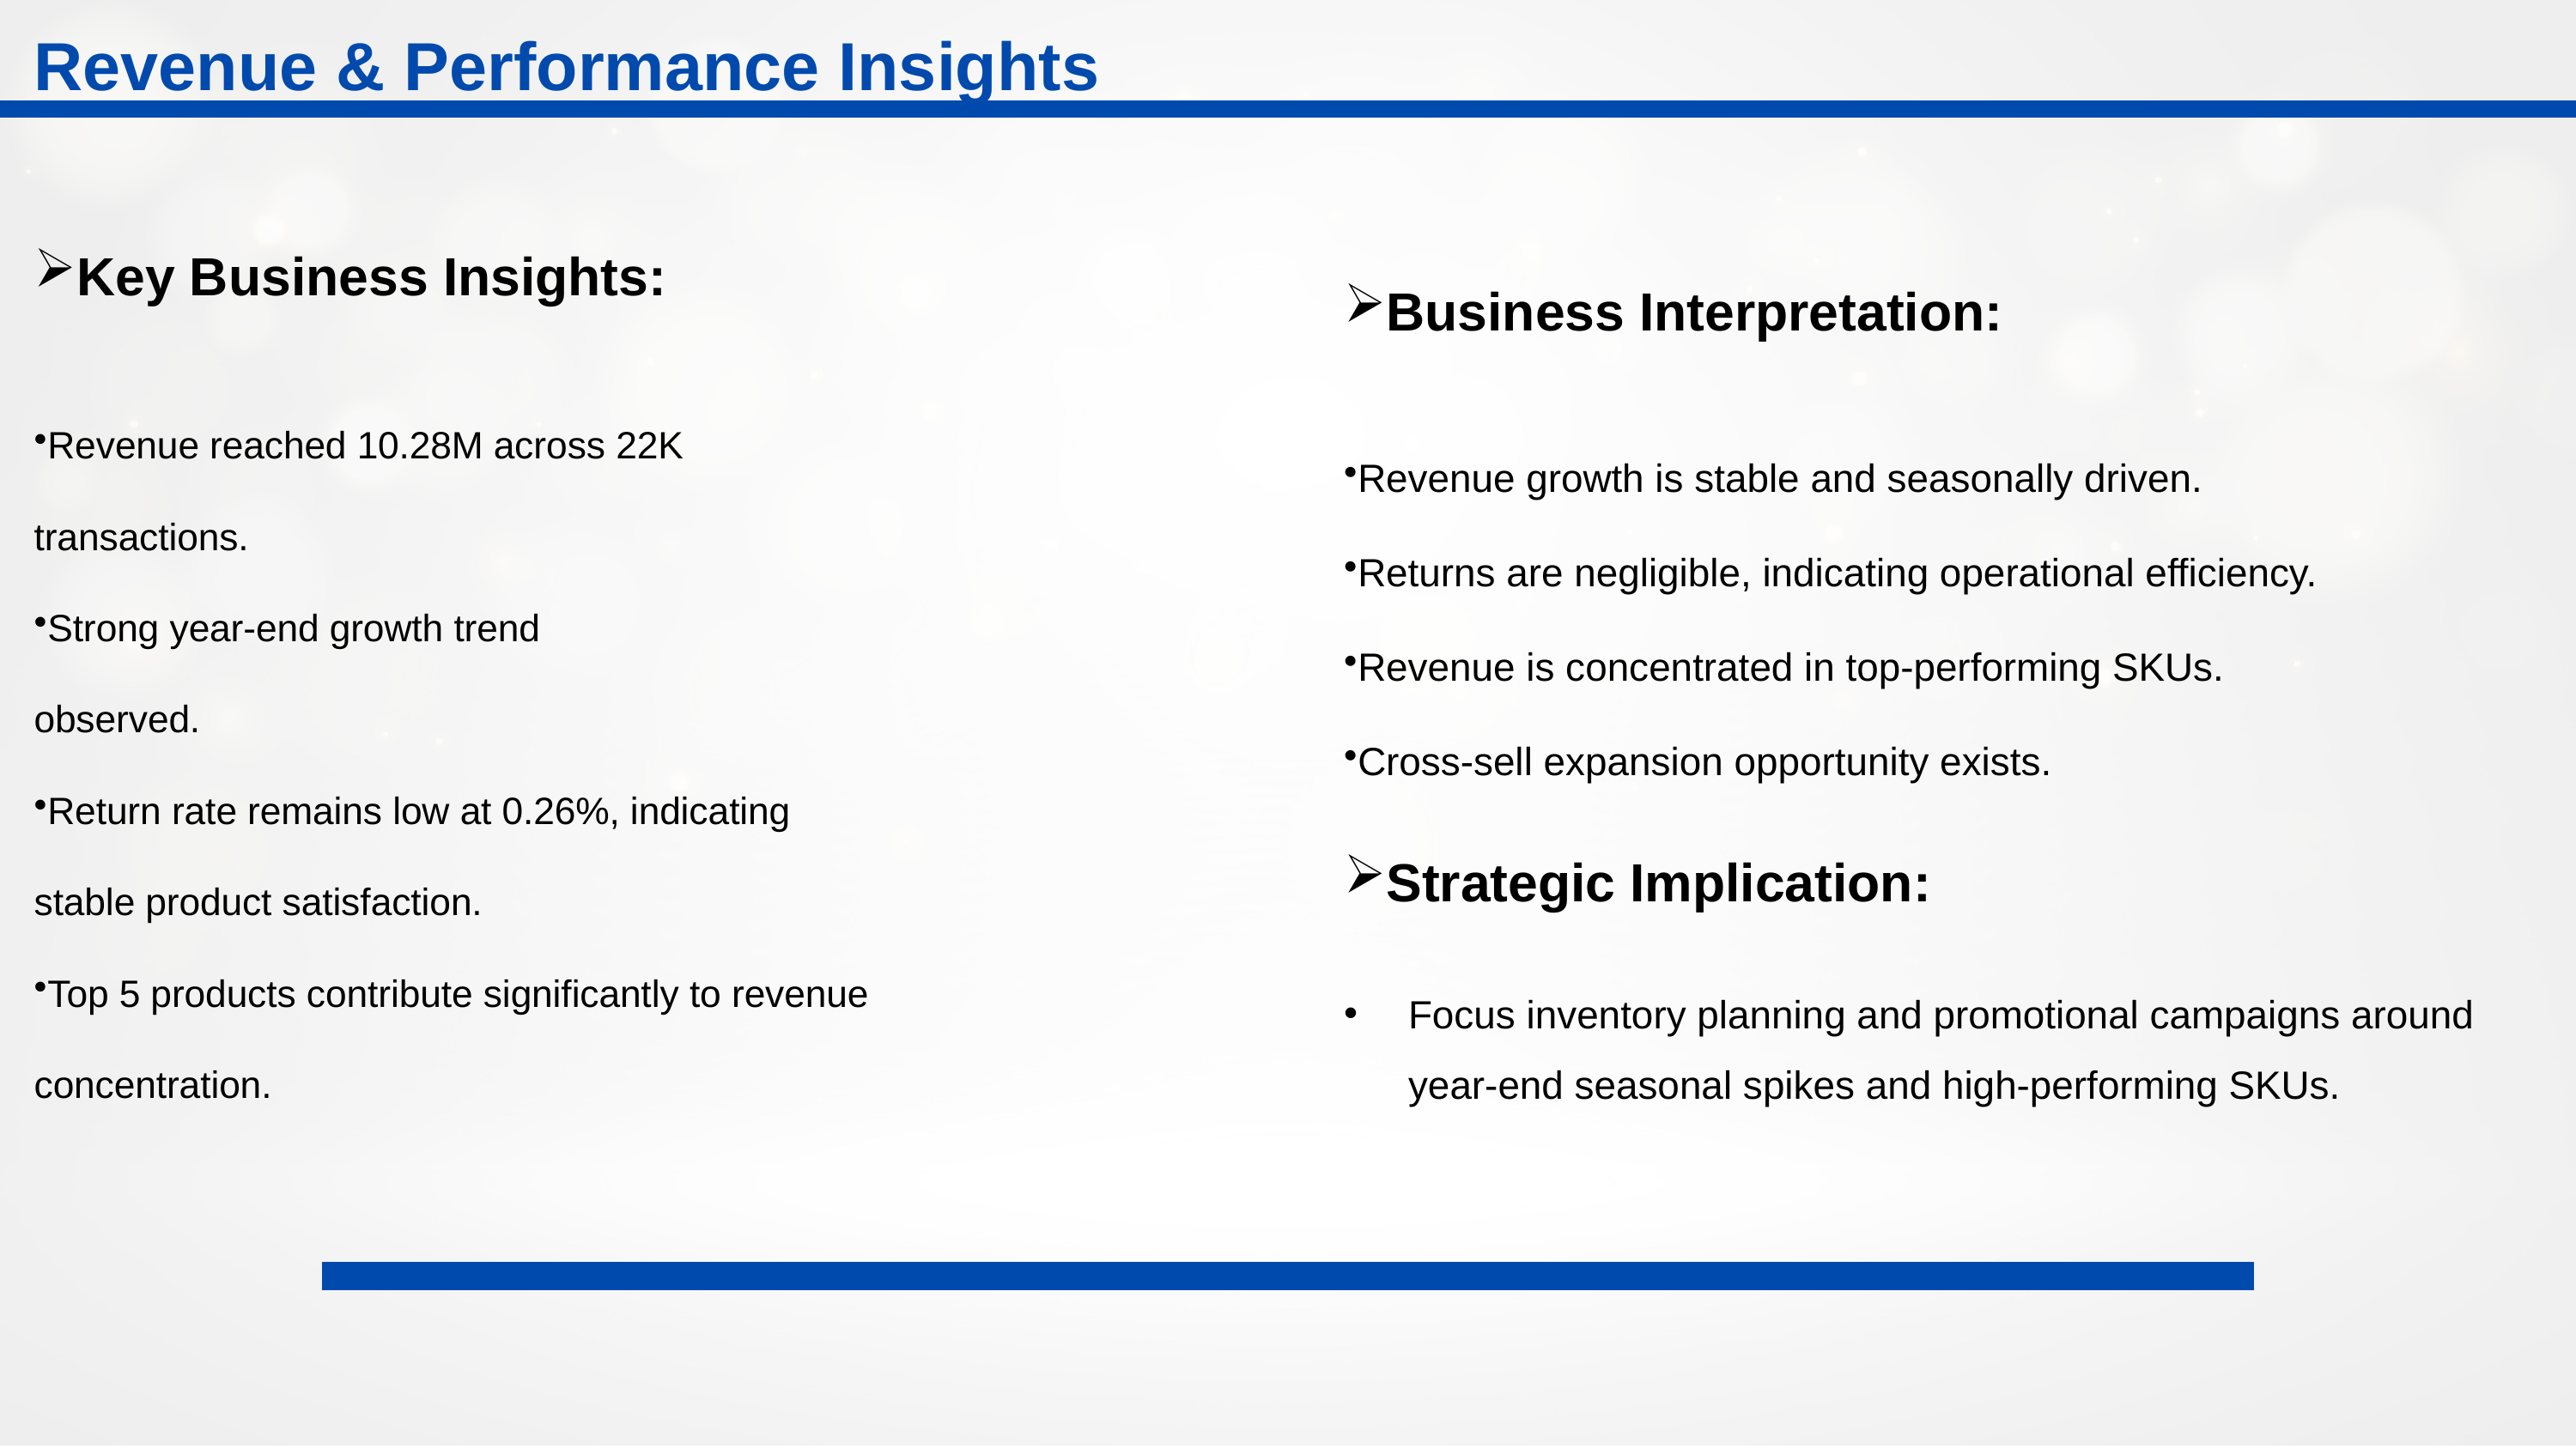

Revenue & Performance Insights

Business Interpretation:

Revenue growth is stable and seasonally driven.
Returns are negligible, indicating operational efficiency.
Revenue is concentrated in top-performing SKUs.
Cross-sell expansion opportunity exists.

Strategic Implication:

Focus inventory planning and promotional campaigns around year-end seasonal spikes and high-performing SKUs.

Key Business Insights:

Revenue reached 10.28M across 22K transactions.
Strong year-end growth trend
observed.
Return rate remains low at 0.26%, indicating stable product satisfaction.
Top 5 products contribute significantly to revenue concentration.